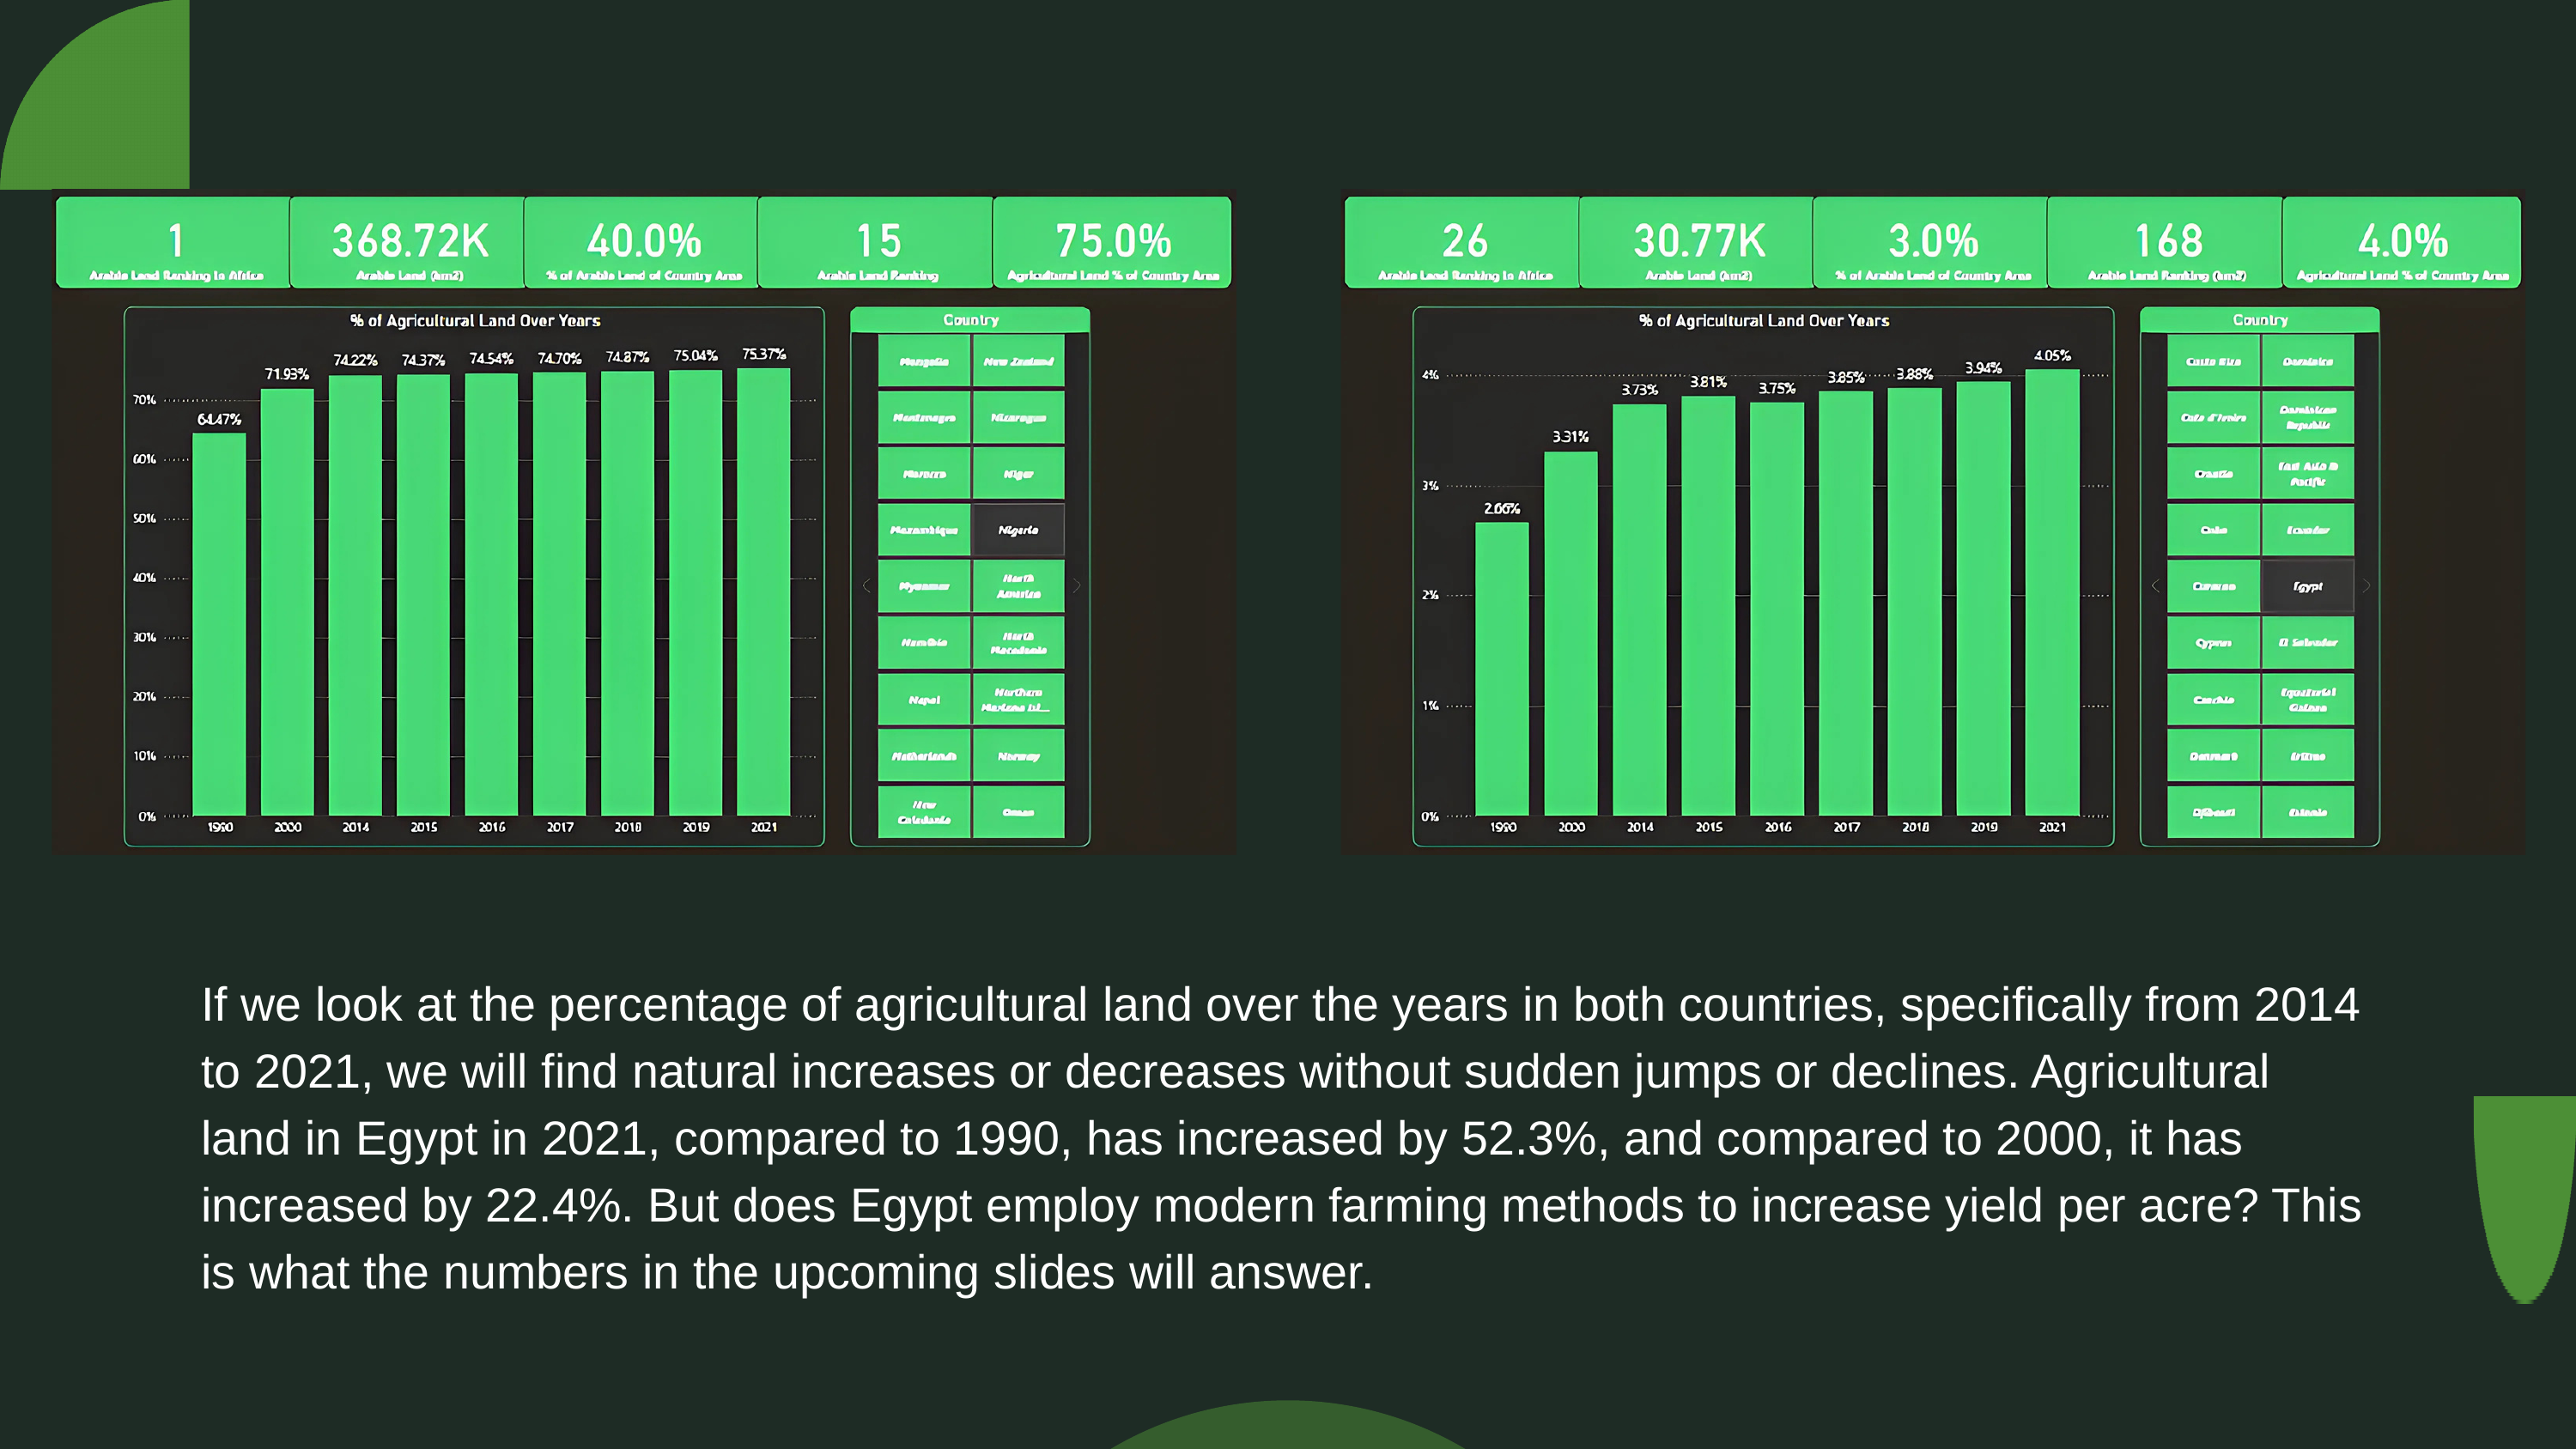

If we look at the percentage of agricultural land over the years in both countries, specifically from 2014 to 2021, we will find natural increases or decreases without sudden jumps or declines. Agricultural land in Egypt in 2021, compared to 1990, has increased by 52.3%, and compared to 2000, it has increased by 22.4%. But does Egypt employ modern farming methods to increase yield per acre? This is what the numbers in the upcoming slides will answer.